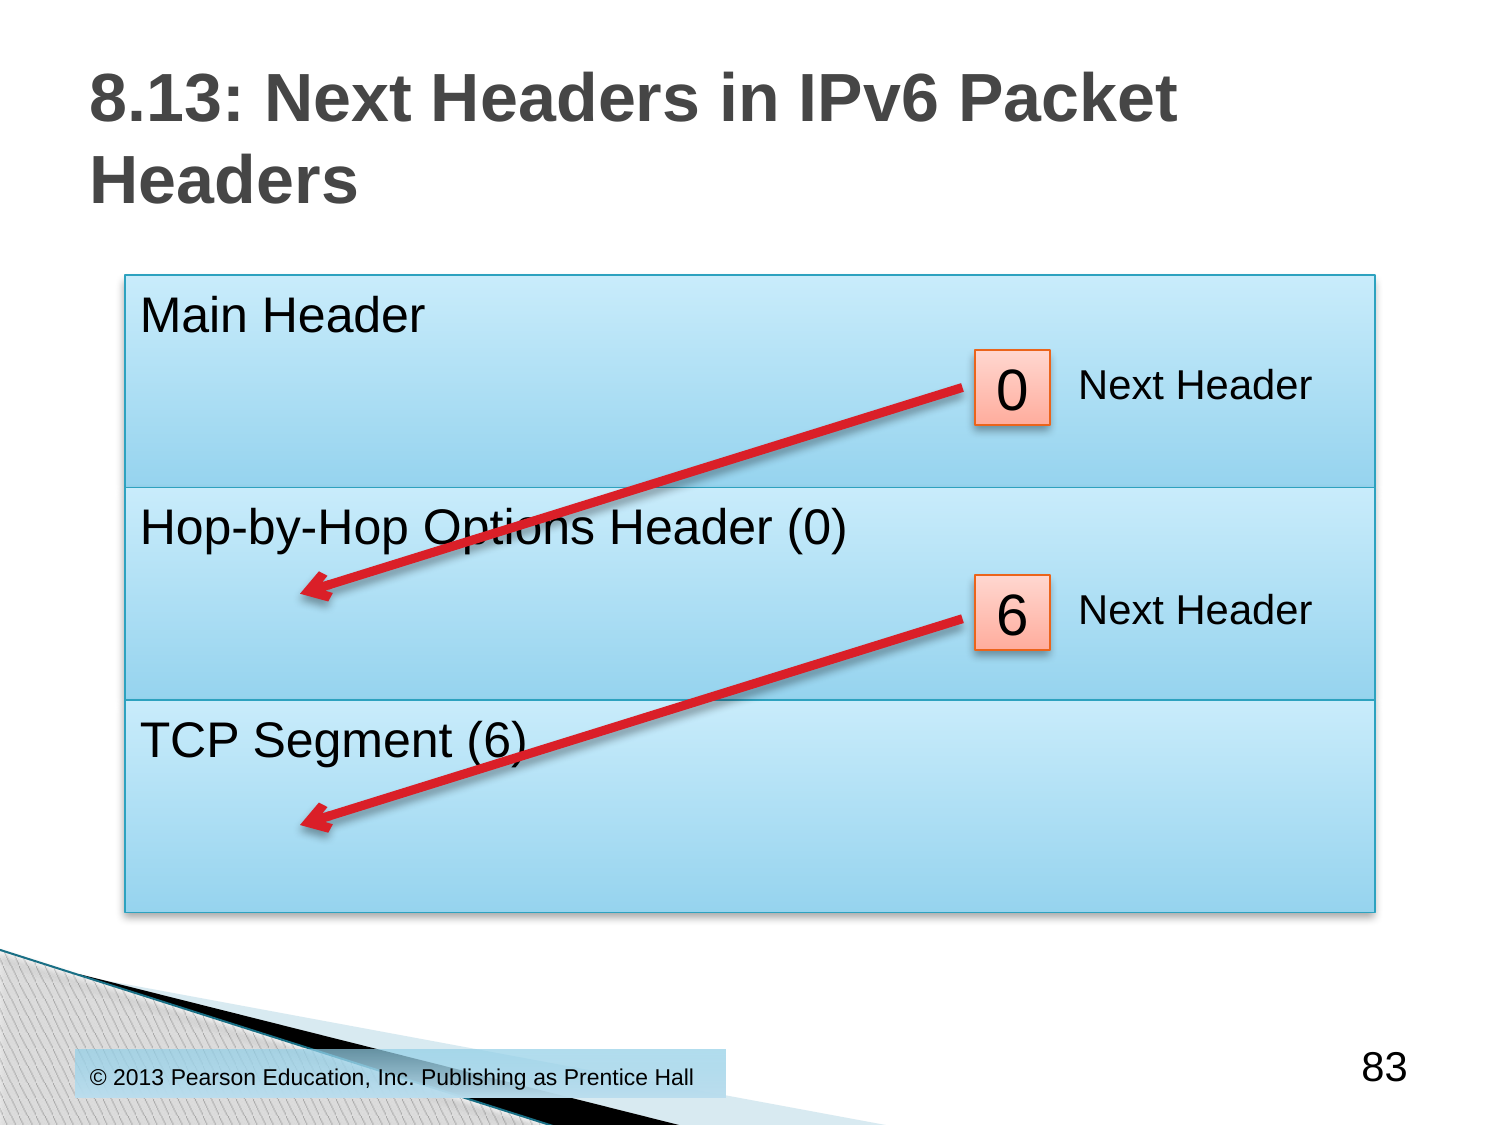

# 8.13: Next Headers in IPv6 Packet Headers
Main Header
0
Next Header
Hop-by-Hop Options Header (0)
6
Next Header
TCP Segment (6)
83
© 2013 Pearson Education, Inc. Publishing as Prentice Hall